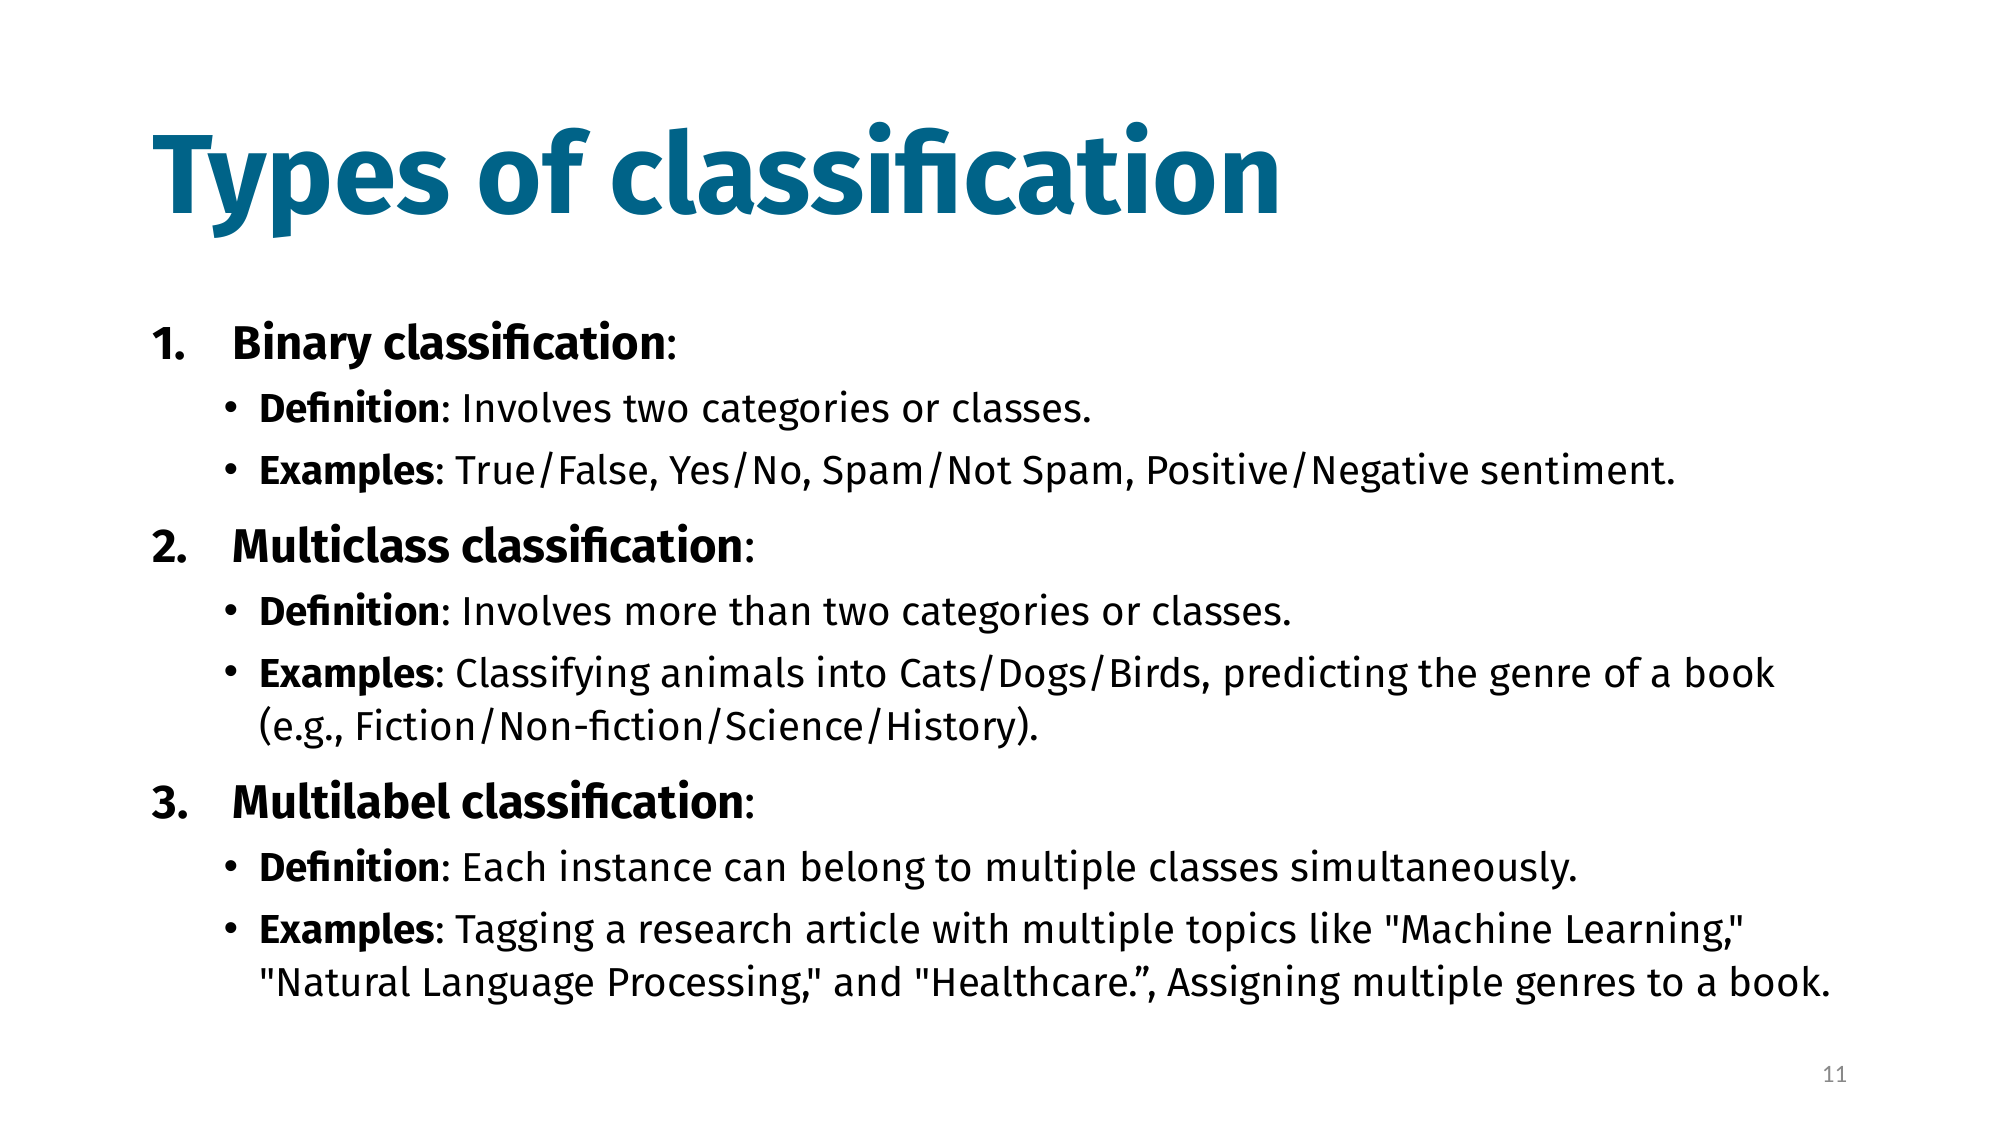

# Types of classification
Binary classification:
Definition: Involves two categories or classes.
Examples: True/False, Yes/No, Spam/Not Spam, Positive/Negative sentiment.
Multiclass classification:
Definition: Involves more than two categories or classes.
Examples: Classifying animals into Cats/Dogs/Birds, predicting the genre of a book (e.g., Fiction/Non-fiction/Science/History).
Multilabel classification:
Definition: Each instance can belong to multiple classes simultaneously.
Examples: Tagging a research article with multiple topics like "Machine Learning," "Natural Language Processing," and "Healthcare.”, Assigning multiple genres to a book.
11